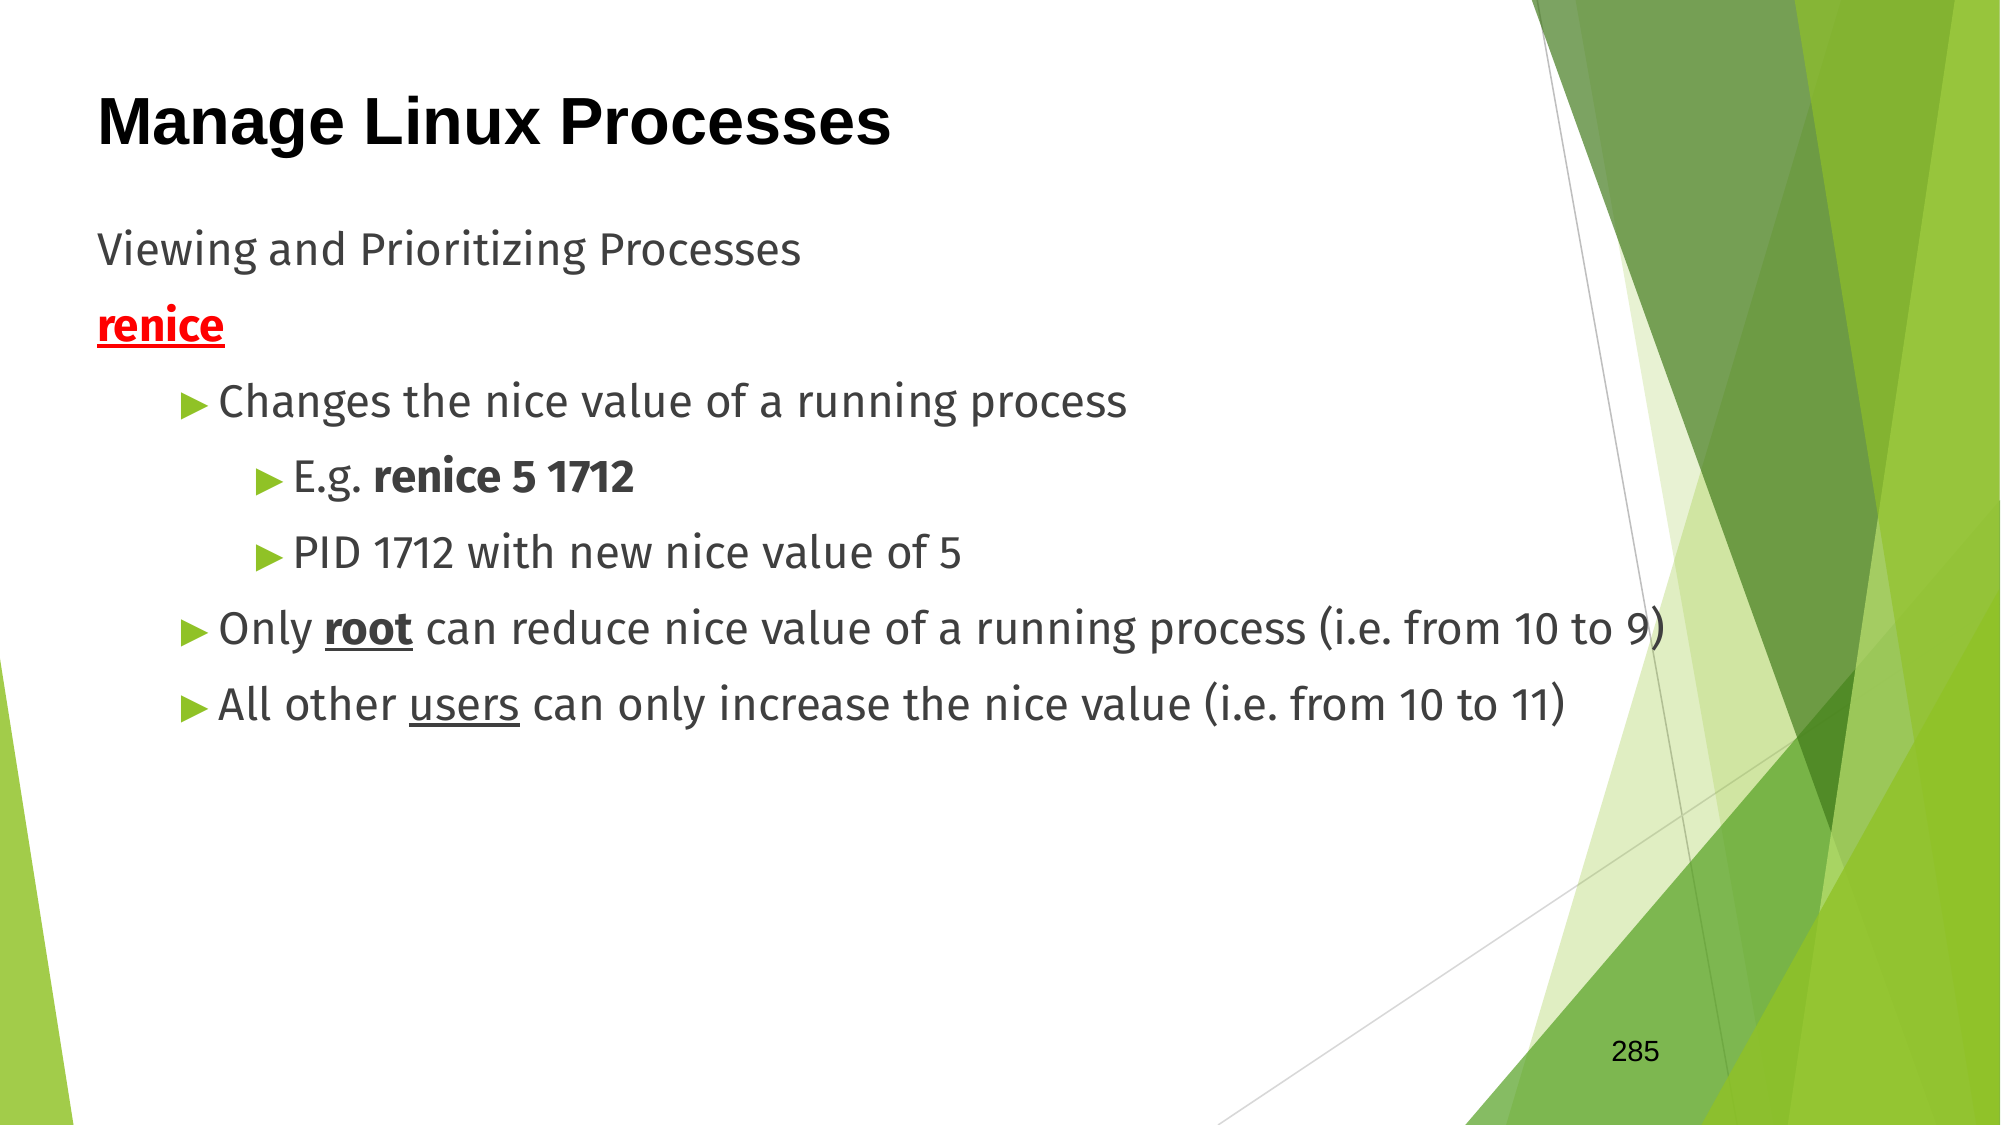

Manage Linux Processes
Viewing and Prioritizing Processes
renice
Changes the nice value of a running process
E.g. renice 5 1712
PID 1712 with new nice value of 5
Only root can reduce nice value of a running process (i.e. from 10 to 9)
All other users can only increase the nice value (i.e. from 10 to 11)

285